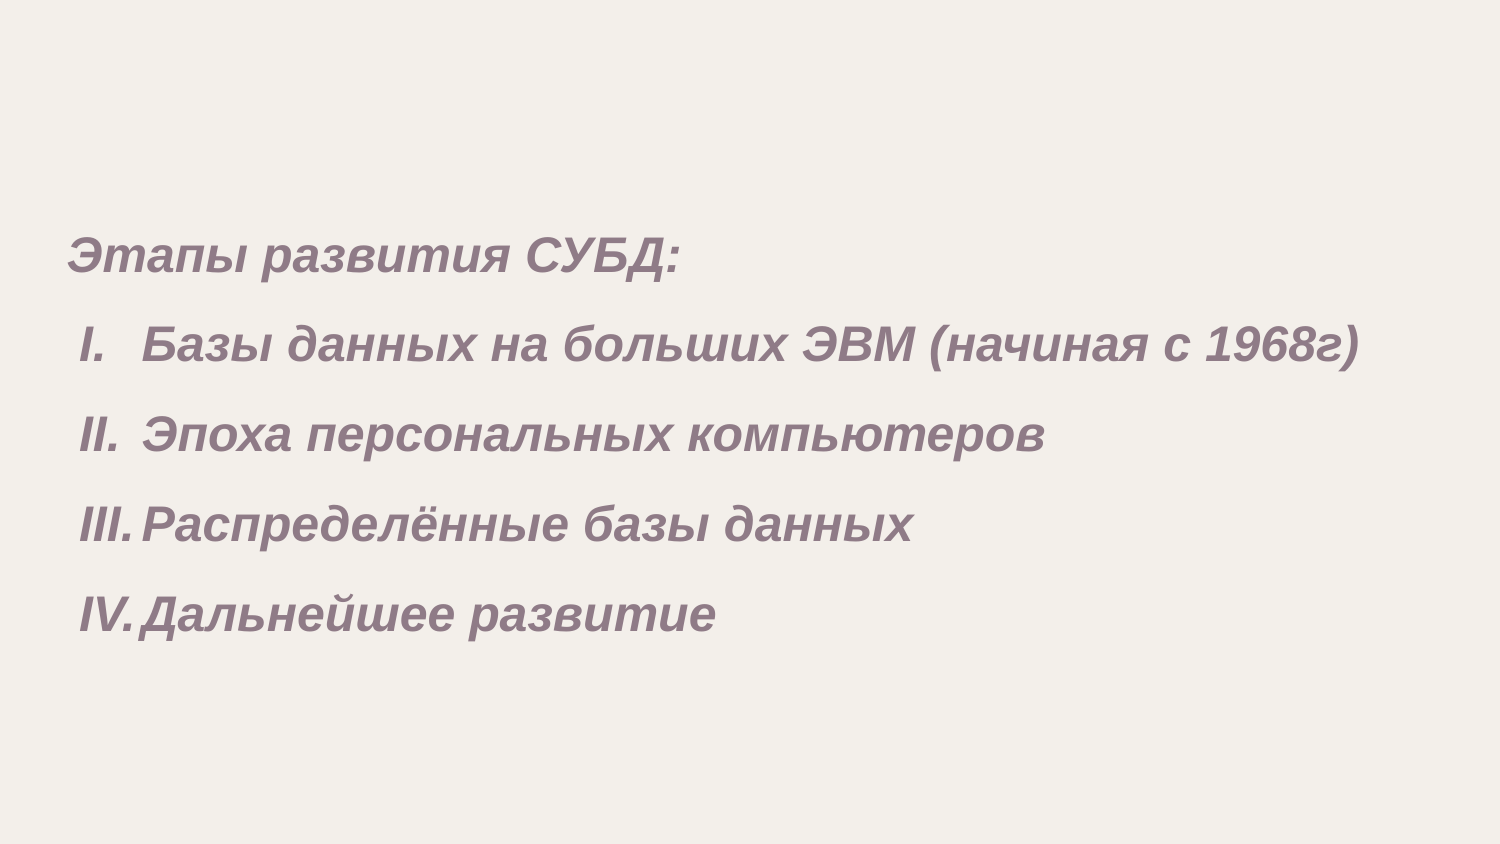

Этапы развития СУБД:
Базы данных на больших ЭВМ (начиная с 1968г)
Эпоха персональных компьютеров
Распределённые базы данных
Дальнейшее развитие